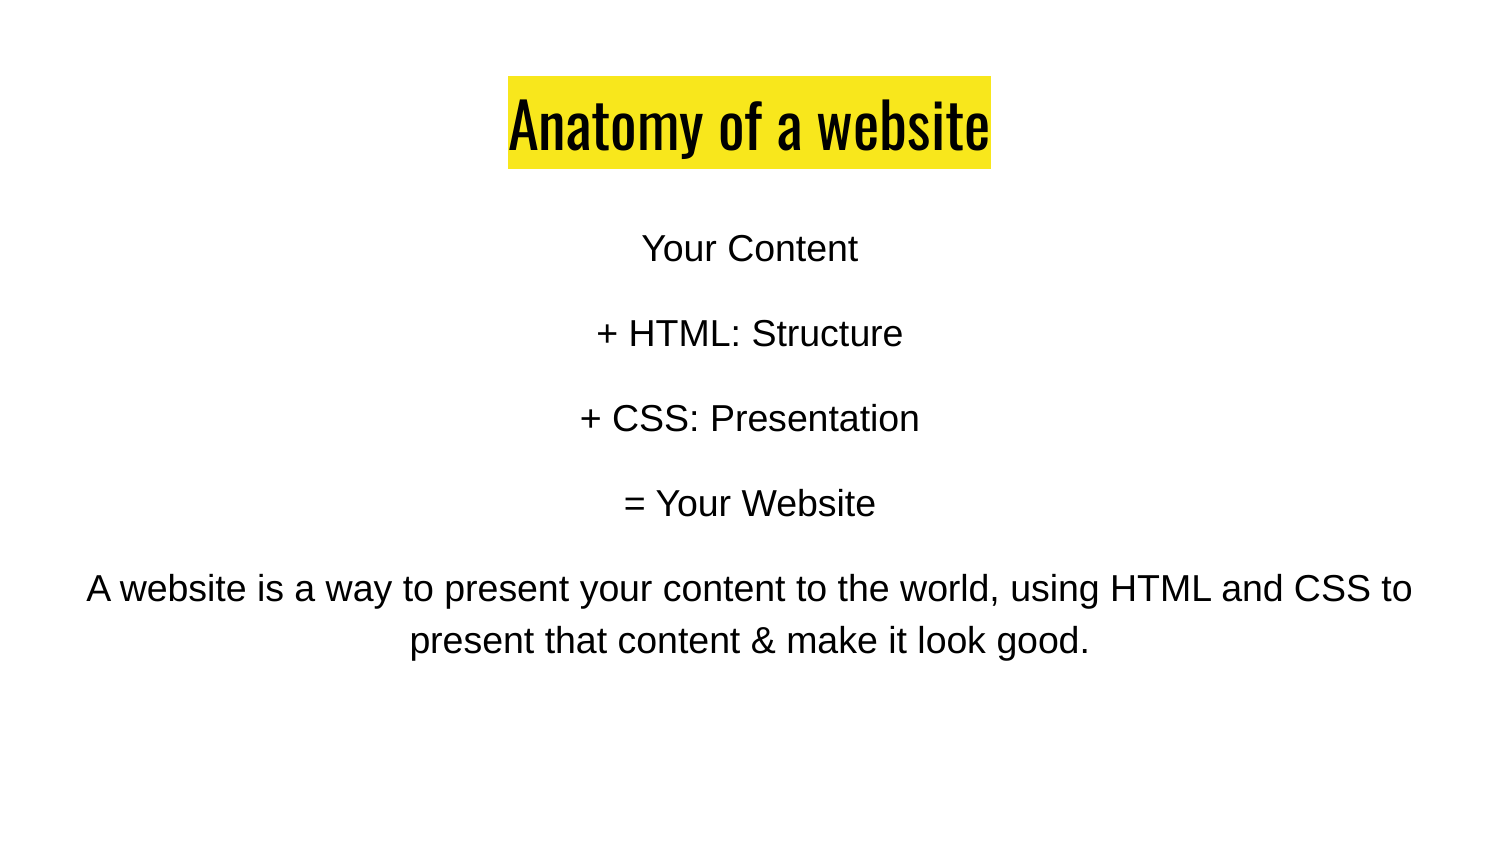

# Anatomy of a website
Your Content
+ HTML: Structure
+ CSS: Presentation
= Your Website
A website is a way to present your content to the world, using HTML and CSS to present that content & make it look good.